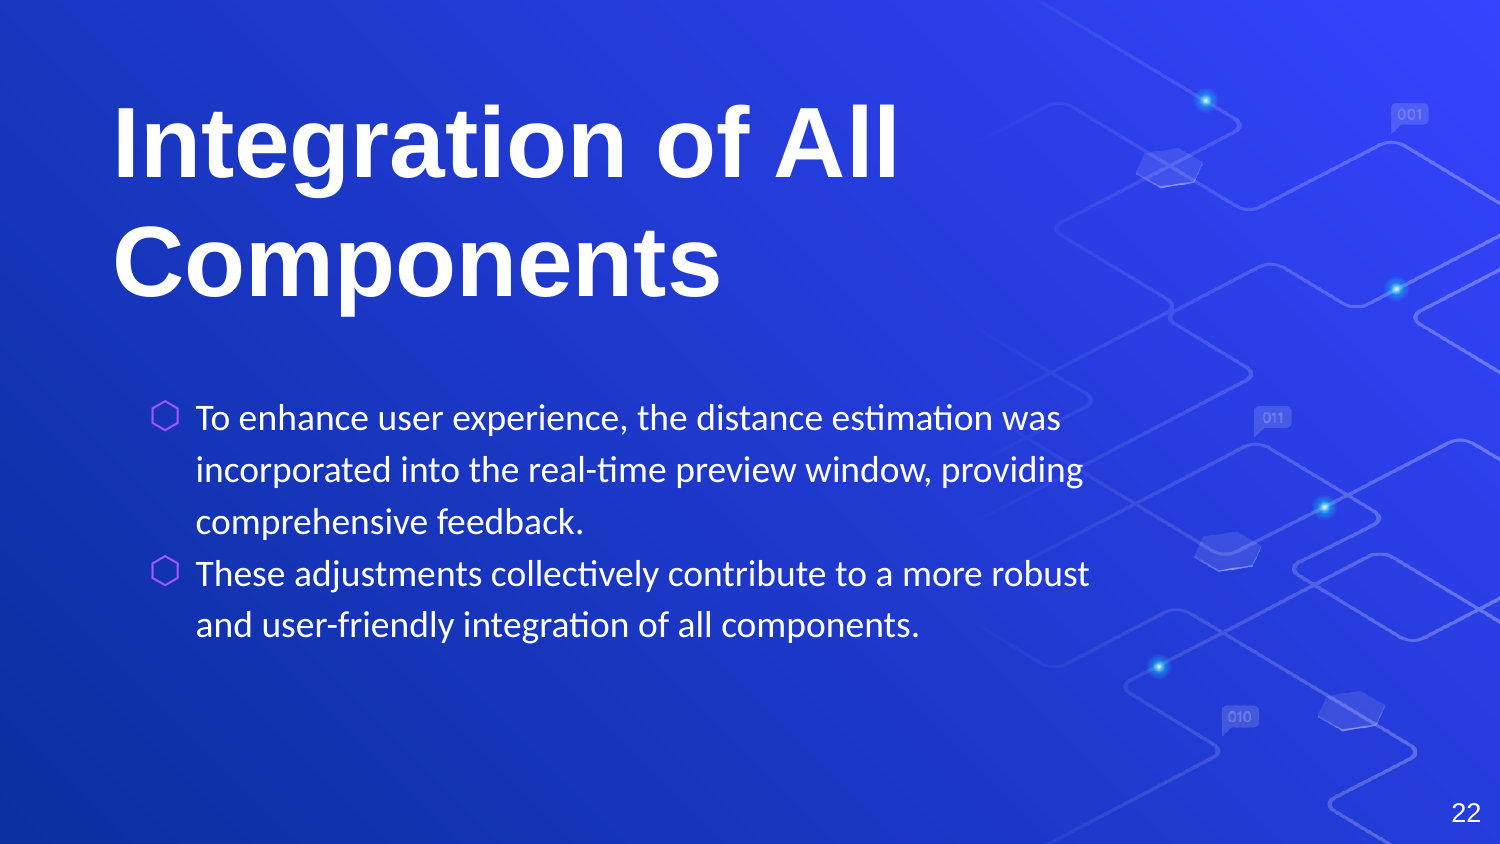

Integration of All Components
To enhance user experience, the distance estimation was incorporated into the real-time preview window, providing comprehensive feedback.
These adjustments collectively contribute to a more robust and user-friendly integration of all components.

22